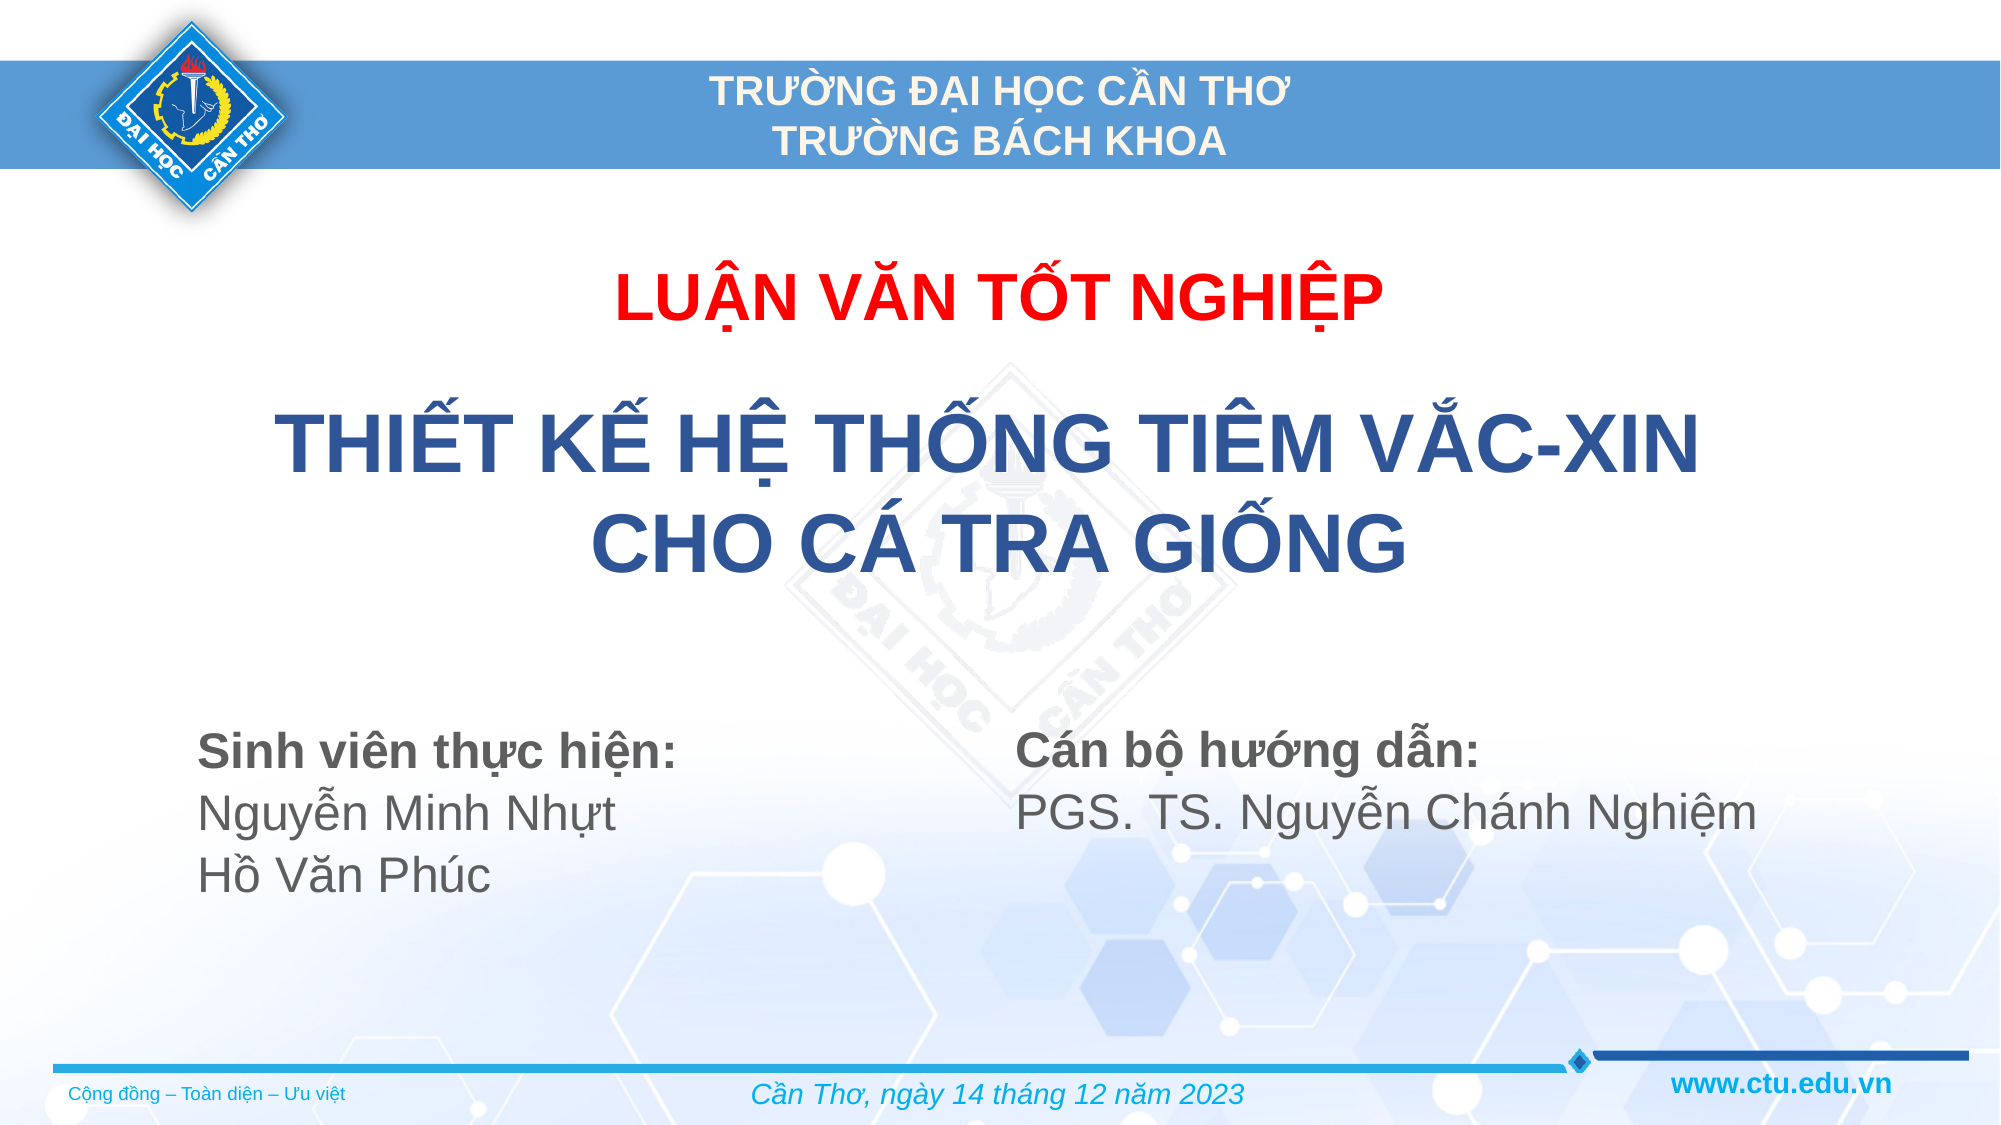

LUẬN VĂN TỐT NGHIỆP
THIẾT KẾ HỆ THỐNG TIÊM VẮC-XIN
CHO CÁ TRA GIỐNG
Sinh viên thực hiện:
Nguyễn Minh Nhựt
Hồ Văn Phúc
Cán bộ hướng dẫn:
PGS. TS. Nguyễn Chánh Nghiệm
Cần Thơ, ngày 14 tháng 12 năm 2023